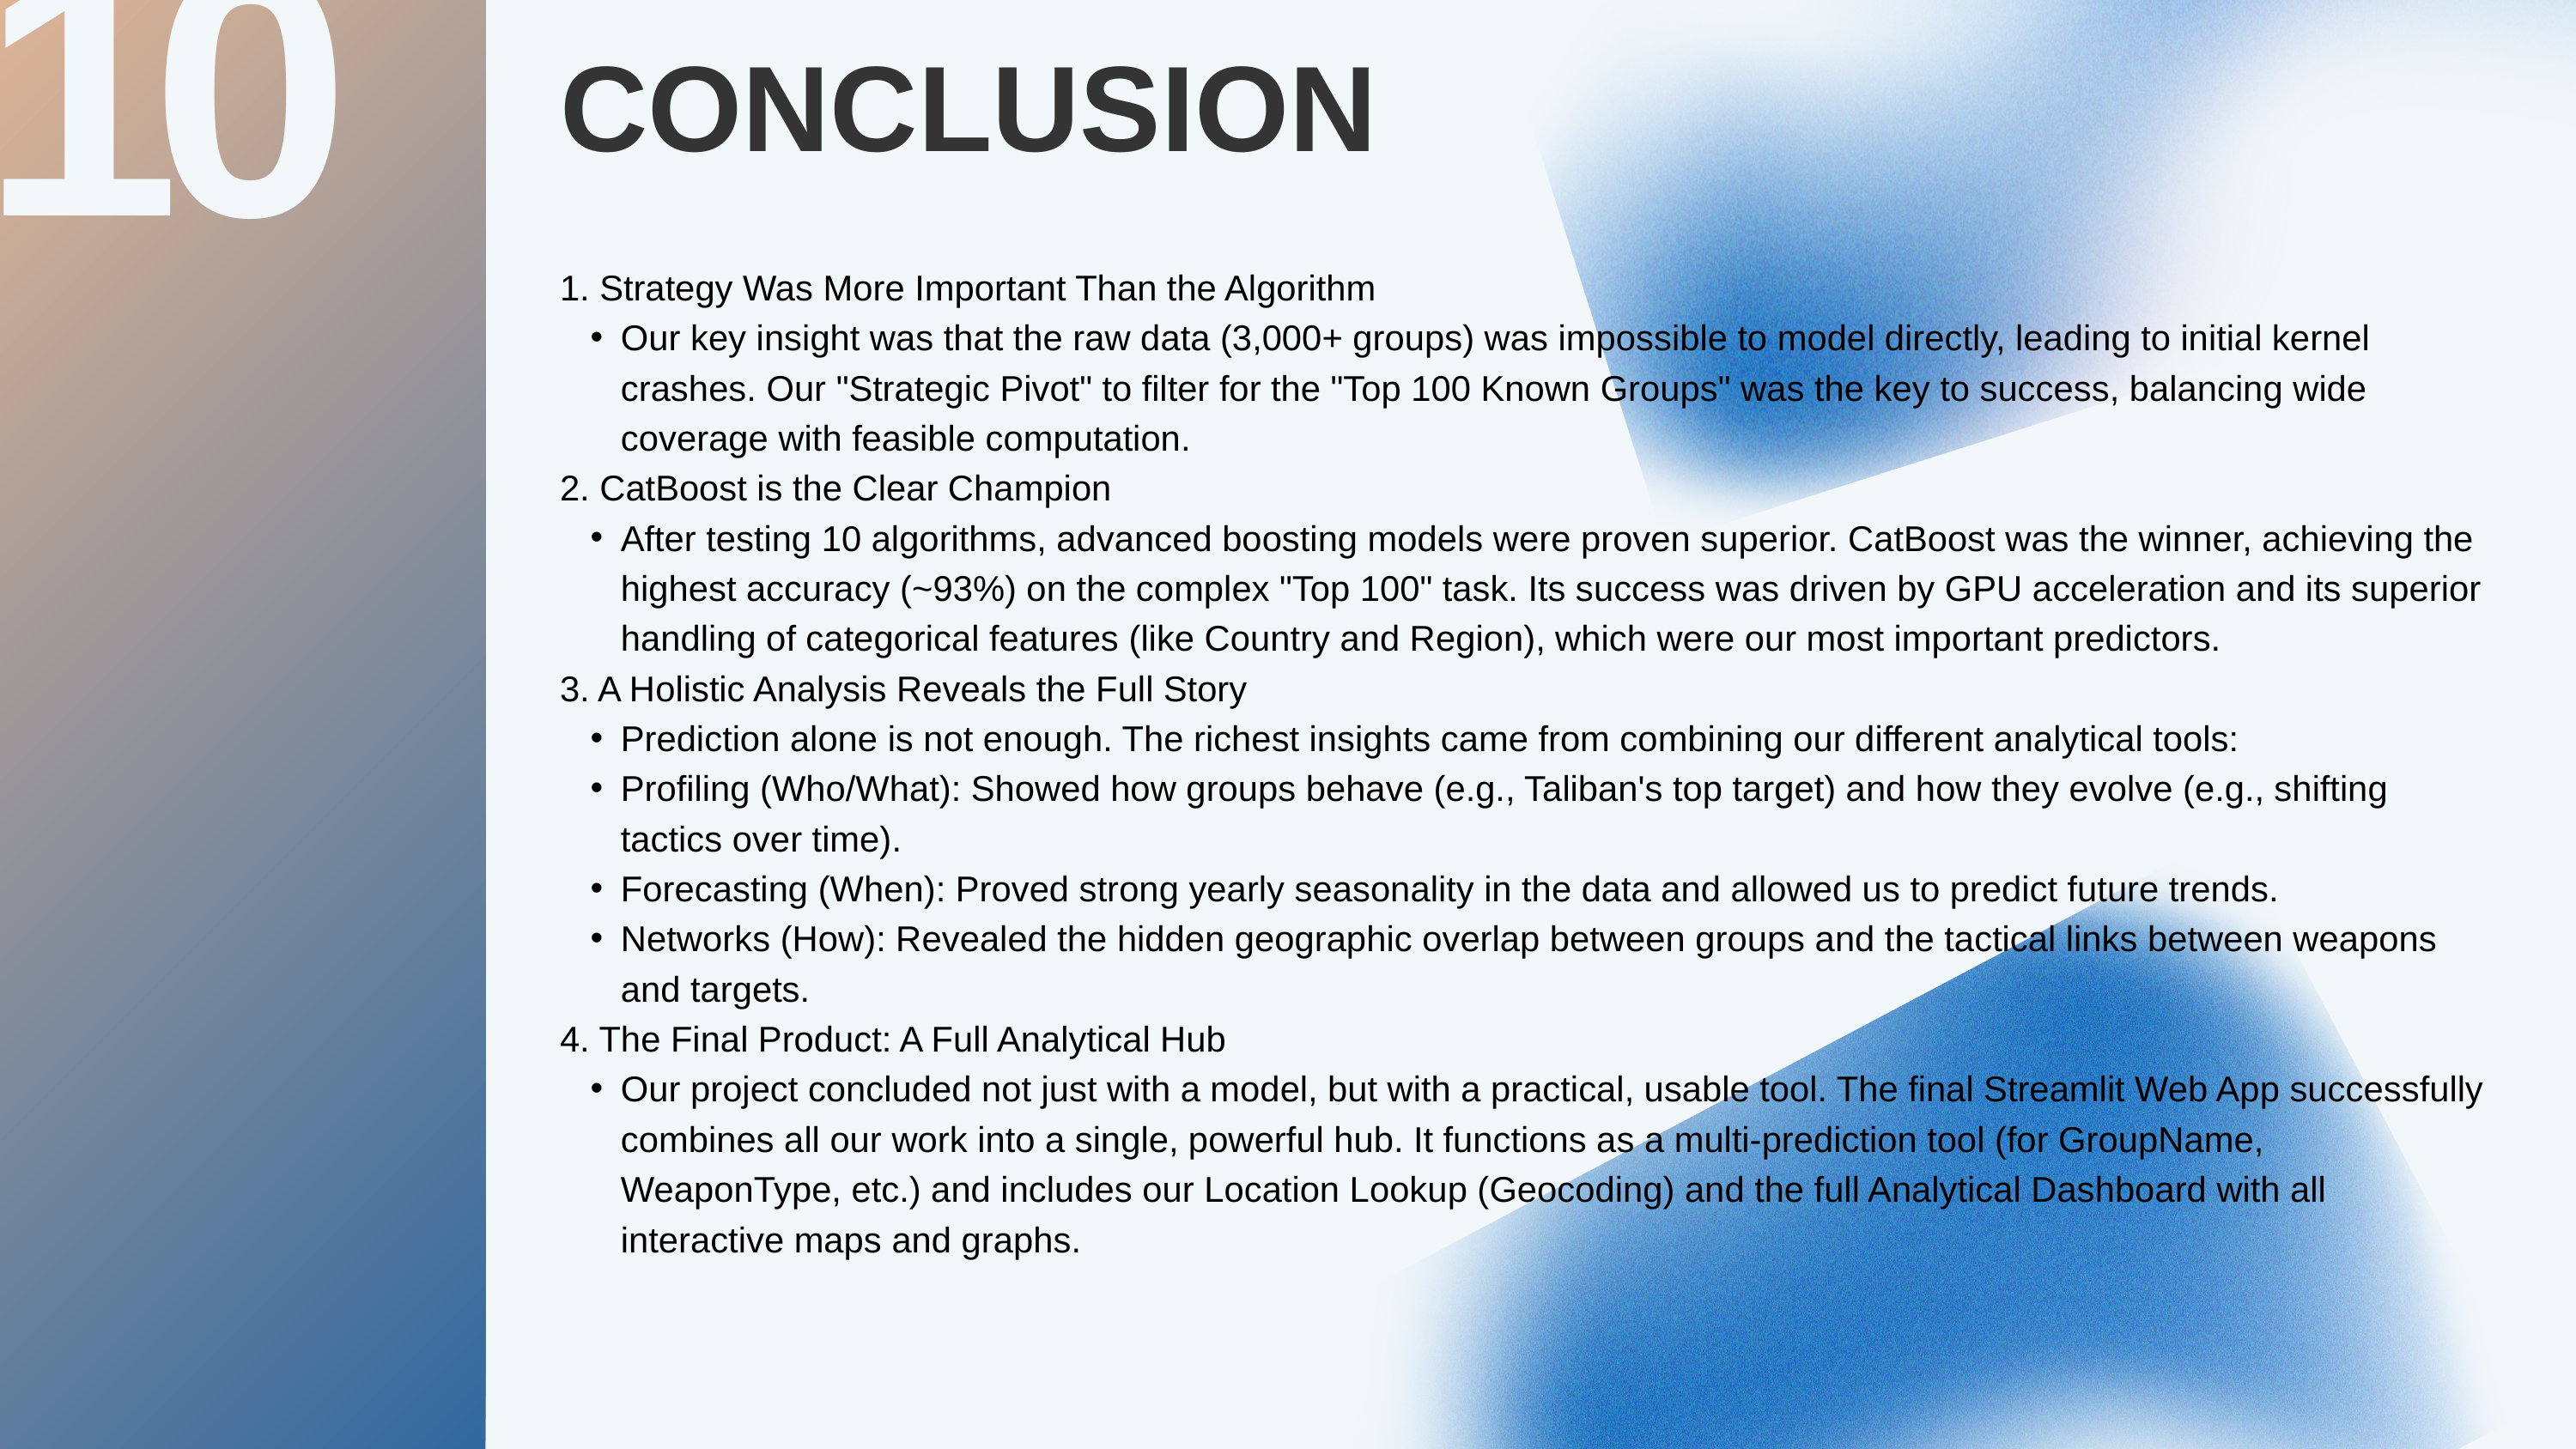

10

CONCLUSION
1. Strategy Was More Important Than the Algorithm
Our key insight was that the raw data (3,000+ groups) was impossible to model directly, leading to initial kernel crashes. Our "Strategic Pivot" to filter for the "Top 100 Known Groups" was the key to success, balancing wide coverage with feasible computation.
2. CatBoost is the Clear Champion
After testing 10 algorithms, advanced boosting models were proven superior. CatBoost was the winner, achieving the highest accuracy (~93%) on the complex "Top 100" task. Its success was driven by GPU acceleration and its superior handling of categorical features (like Country and Region), which were our most important predictors.
3. A Holistic Analysis Reveals the Full Story
Prediction alone is not enough. The richest insights came from combining our different analytical tools:
Profiling (Who/What): Showed how groups behave (e.g., Taliban's top target) and how they evolve (e.g., shifting tactics over time).
Forecasting (When): Proved strong yearly seasonality in the data and allowed us to predict future trends.
Networks (How): Revealed the hidden geographic overlap between groups and the tactical links between weapons and targets.
4. The Final Product: A Full Analytical Hub
Our project concluded not just with a model, but with a practical, usable tool. The final Streamlit Web App successfully combines all our work into a single, powerful hub. It functions as a multi-prediction tool (for GroupName, WeaponType, etc.) and includes our Location Lookup (Geocoding) and the full Analytical Dashboard with all interactive maps and graphs.